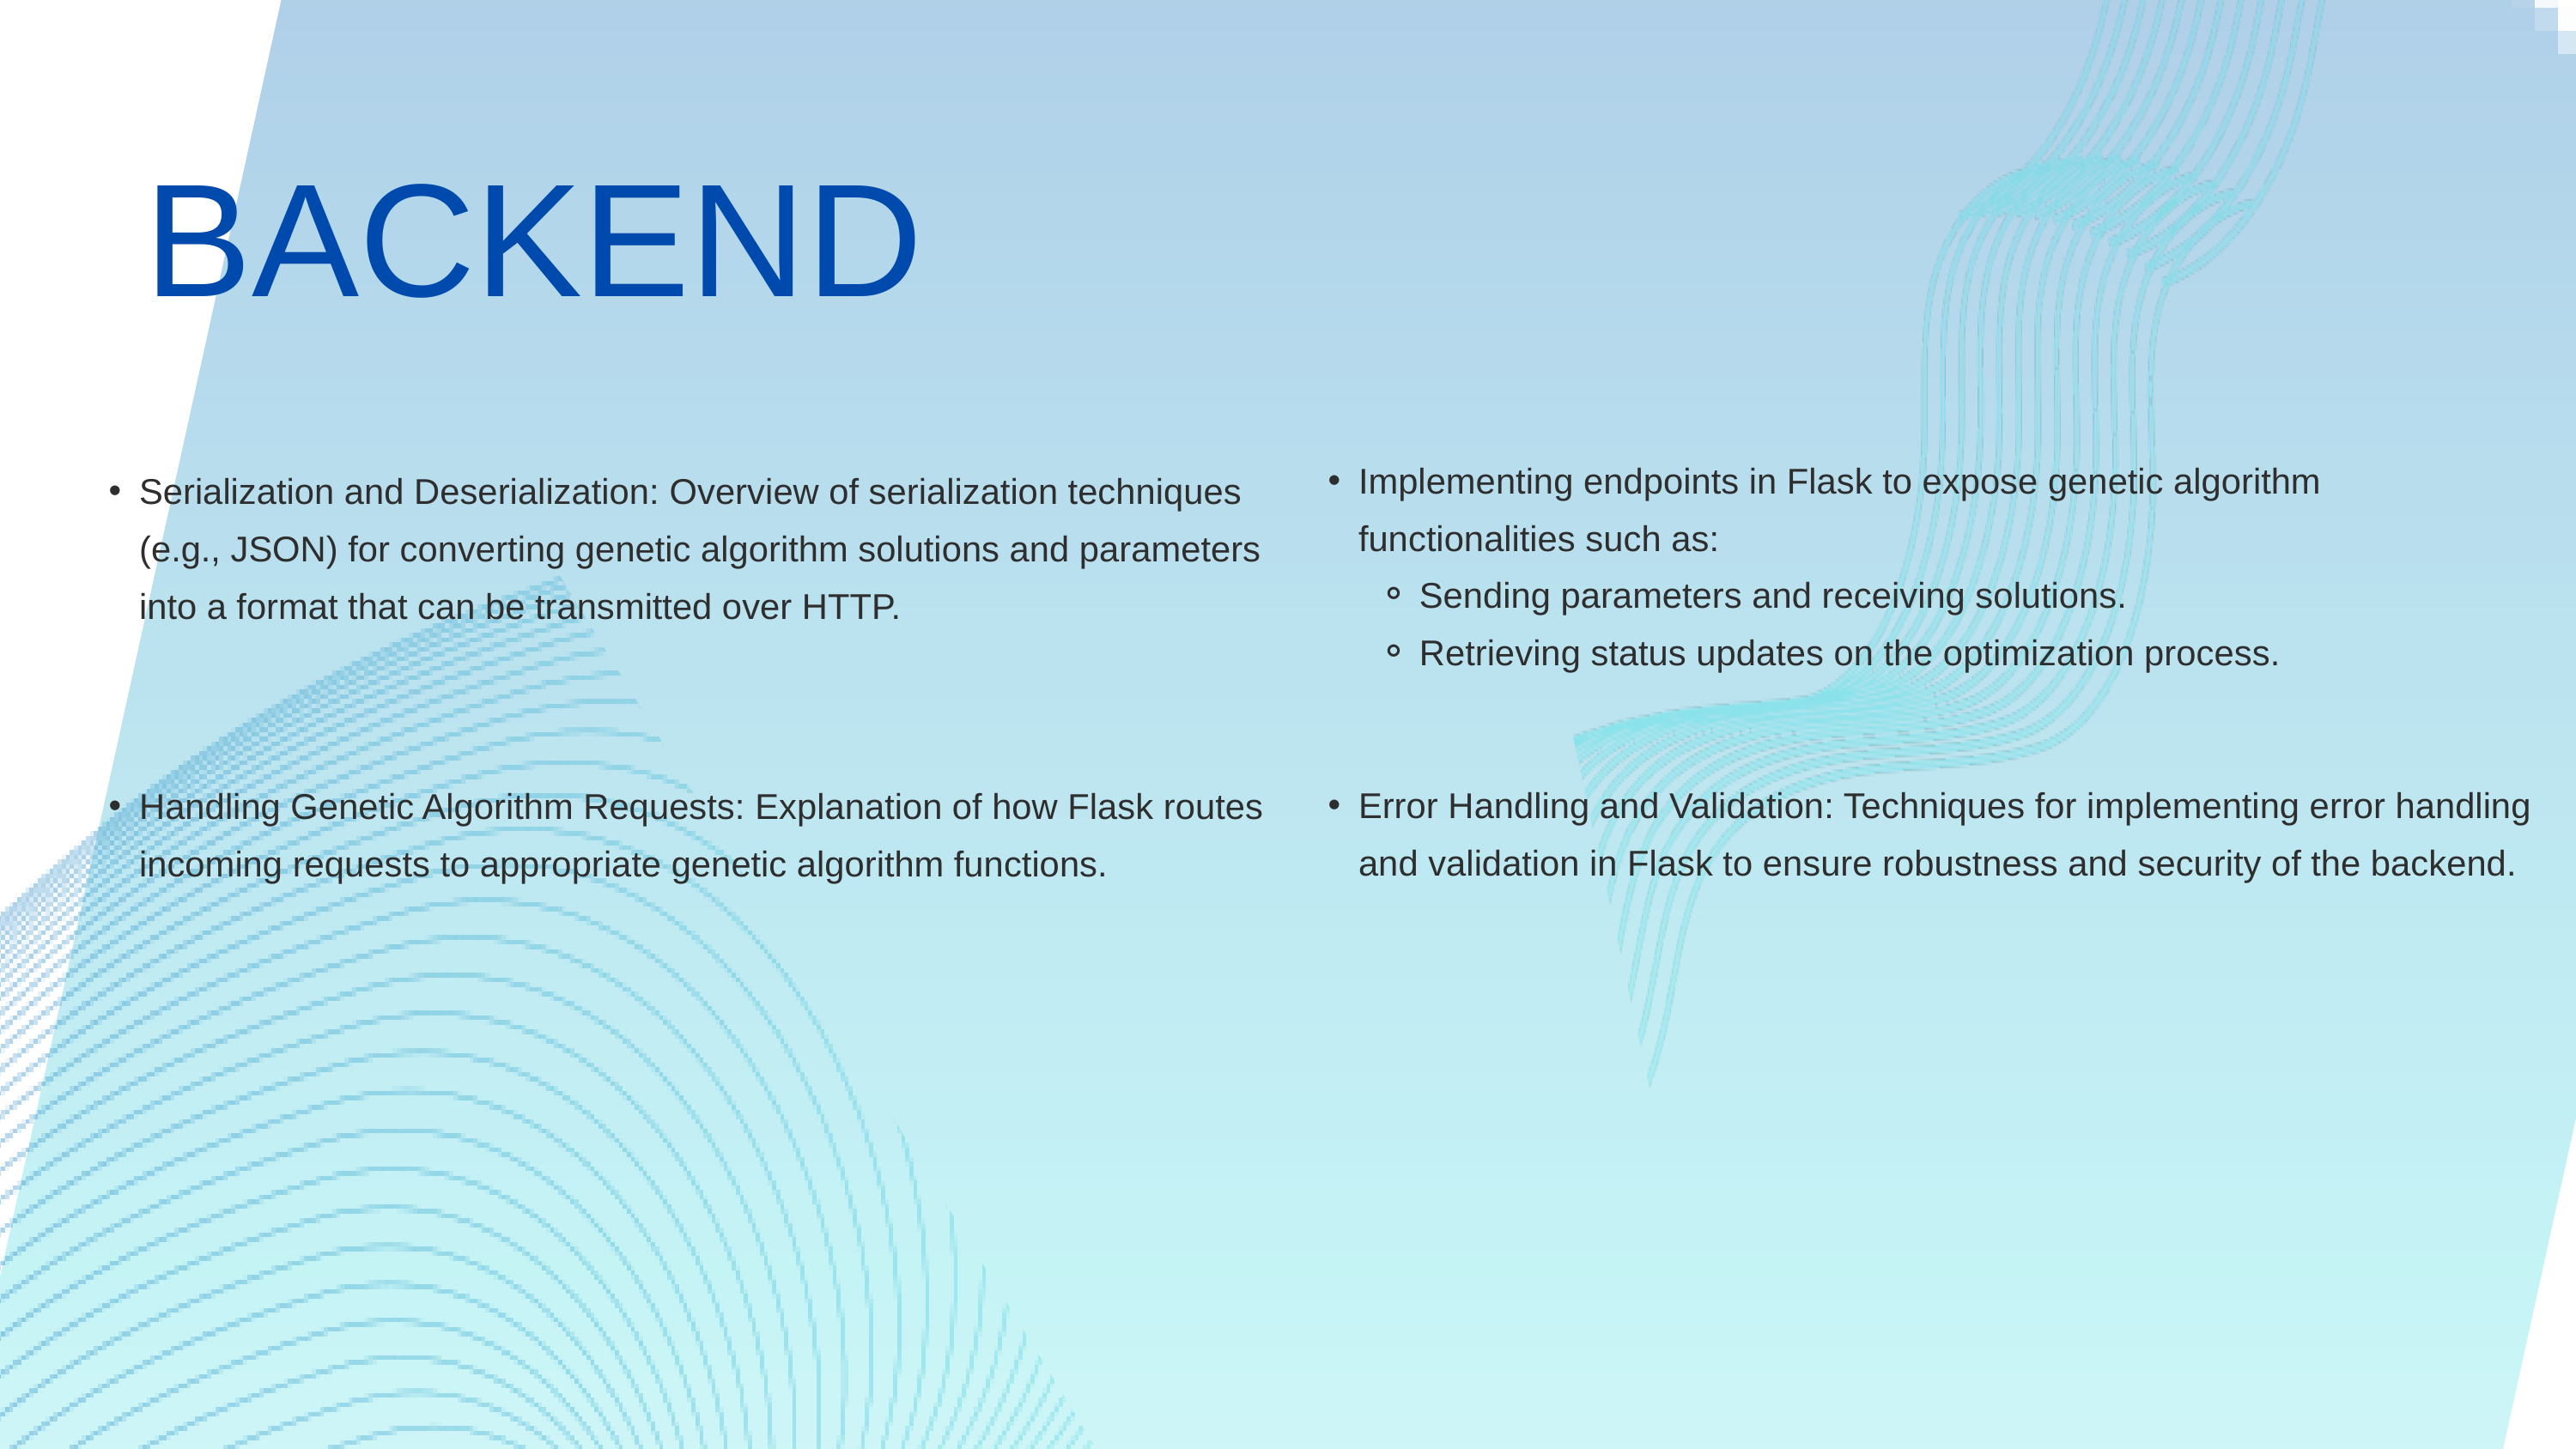

BACKEND

Implementing endpoints in Flask to expose genetic algorithm functionalities such as:
Sending parameters and receiving solutions.
Retrieving status updates on the optimization process.

Serialization and Deserialization: Overview of serialization techniques (e.g., JSON) for converting genetic algorithm solutions and parameters into a format that can be transmitted over HTTP.

Handling Genetic Algorithm Requests: Explanation of how Flask routes incoming requests to appropriate genetic algorithm functions.

Error Handling and Validation: Techniques for implementing error handling and validation in Flask to ensure robustness and security of the backend.